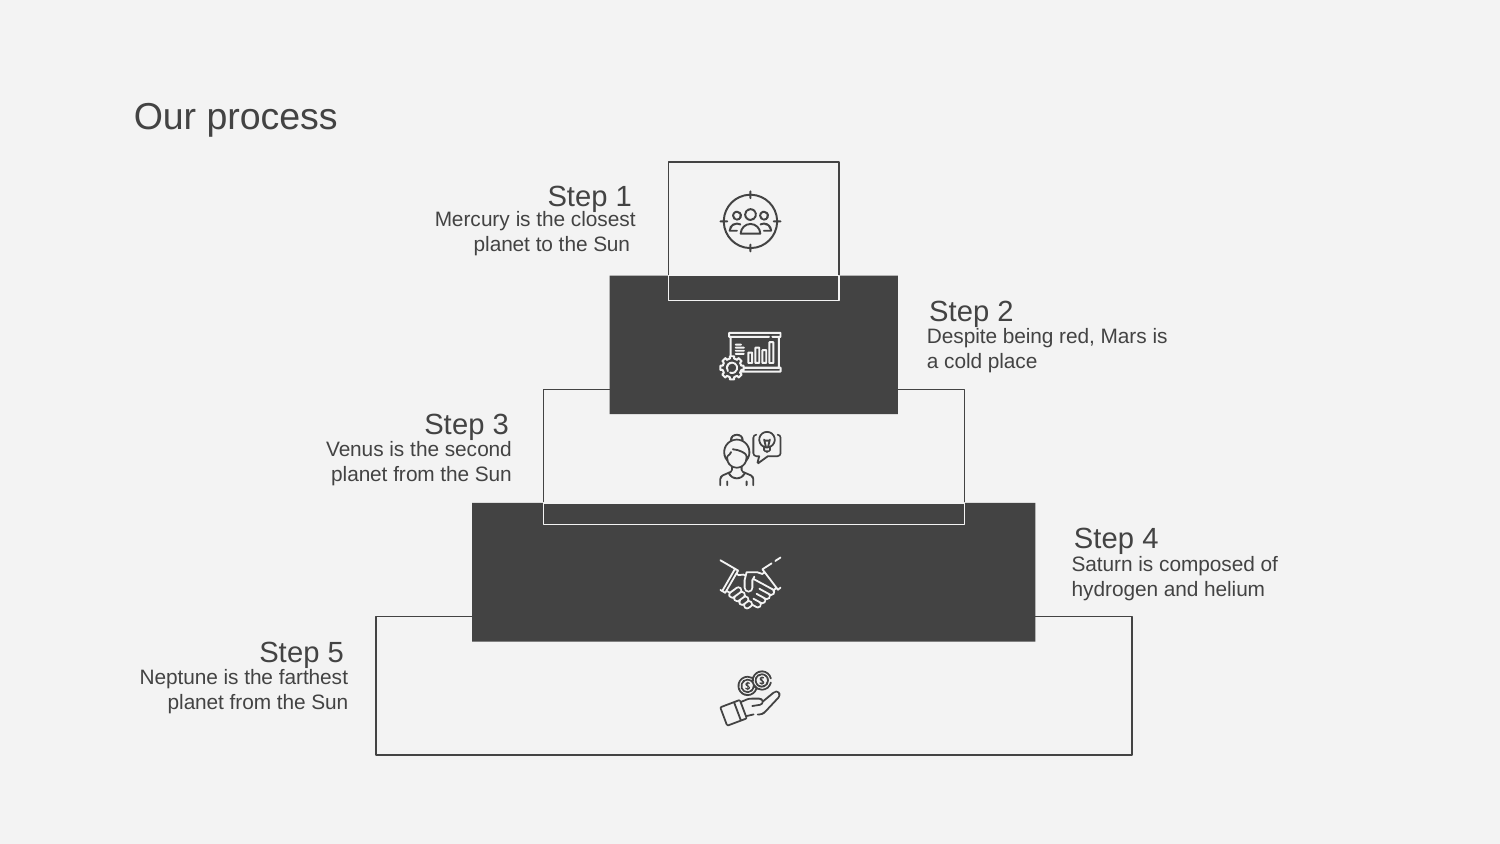

# Our process

Step 1

Mercury is the closest planet to the Sun

Step 2
Despite being red, Mars is a cold place

Step 3

Venus is the second planet from the Sun

Step 4
Saturn is composed of hydrogen and helium

Step 5
Neptune is the farthest planet from the Sun